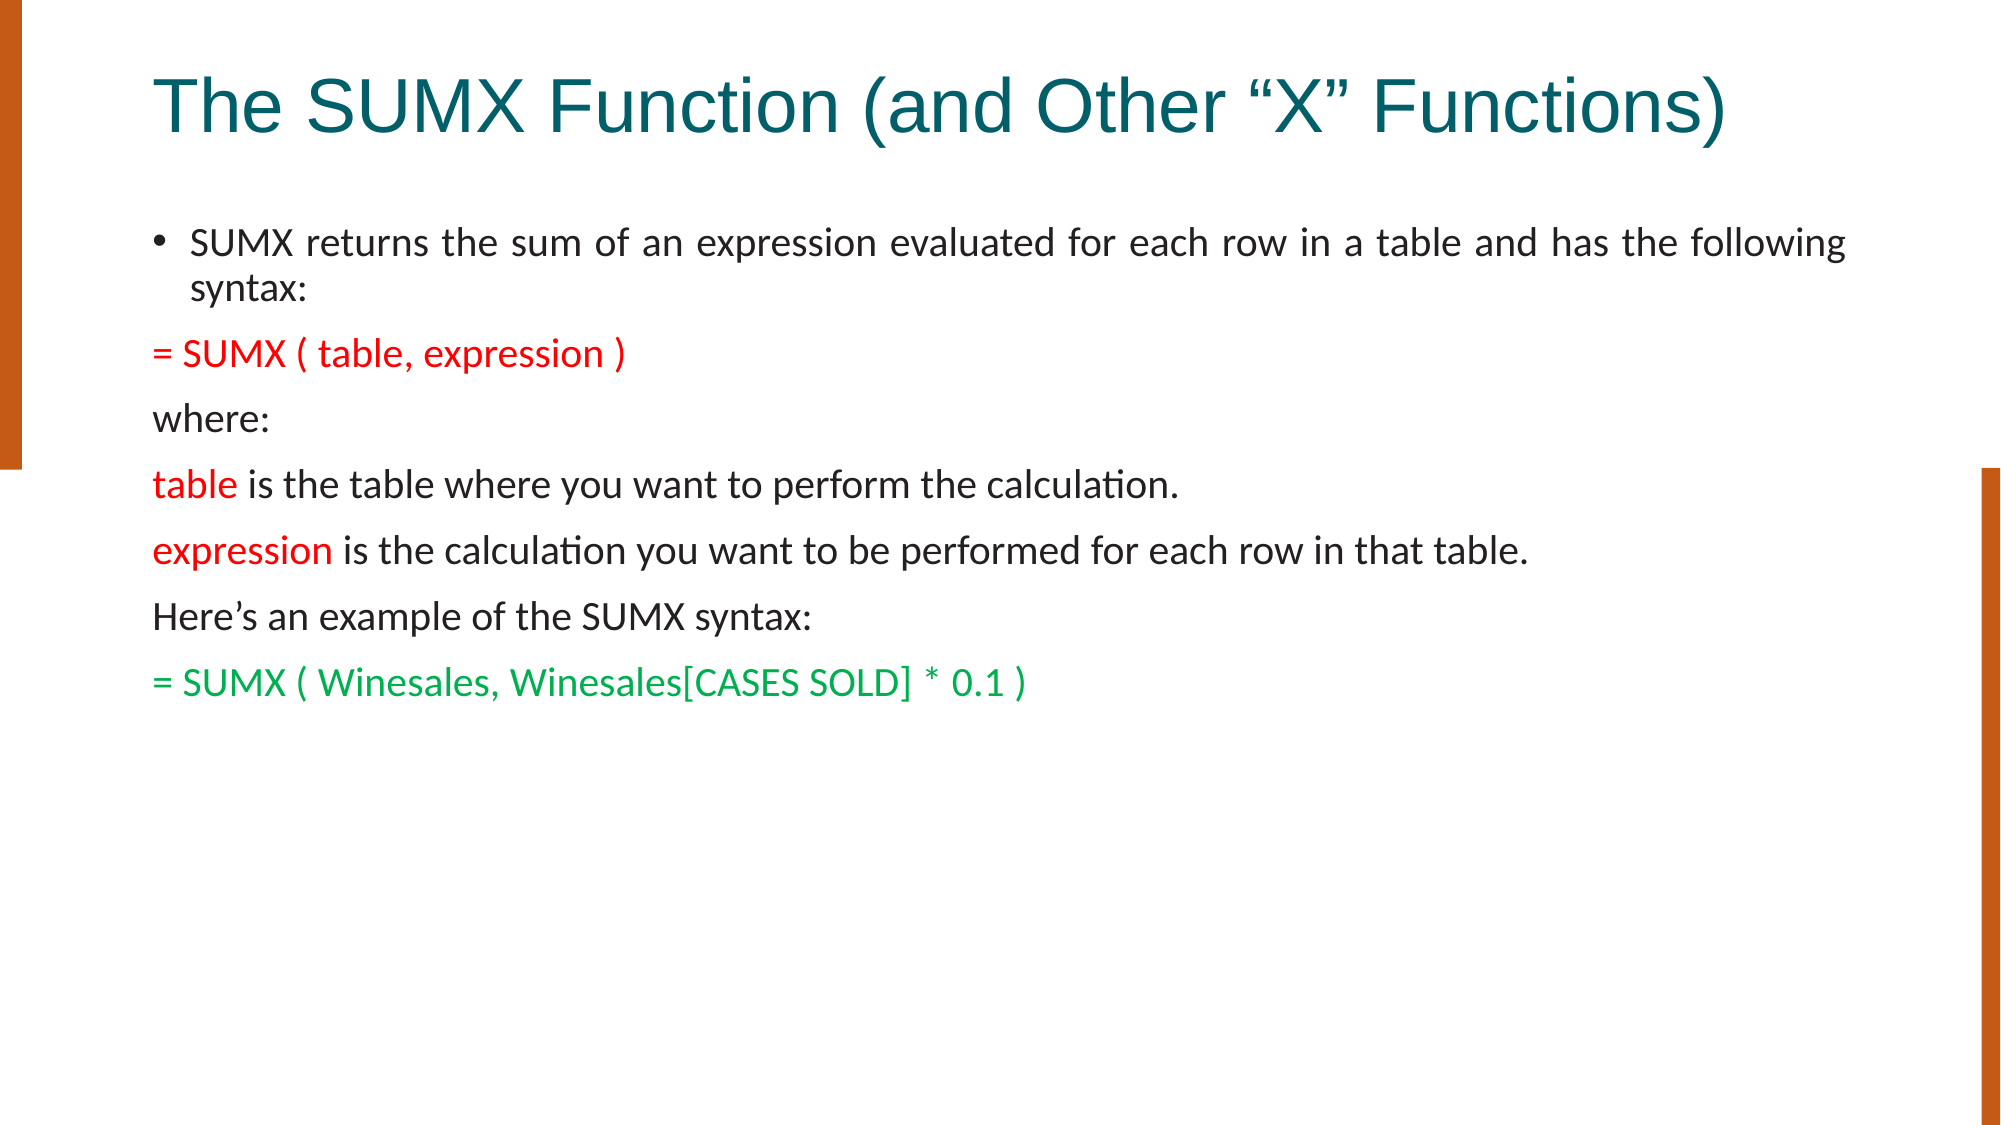

# The SUMX Function (and Other “X” Functions)
SUMX returns the sum of an expression evaluated for each row in a table and has the following syntax:
= SUMX ( table, expression )
where:
table is the table where you want to perform the calculation.
expression is the calculation you want to be performed for each row in that table.
Here’s an example of the SUMX syntax:
= SUMX ( Winesales, Winesales[CASES SOLD] * 0.1 )